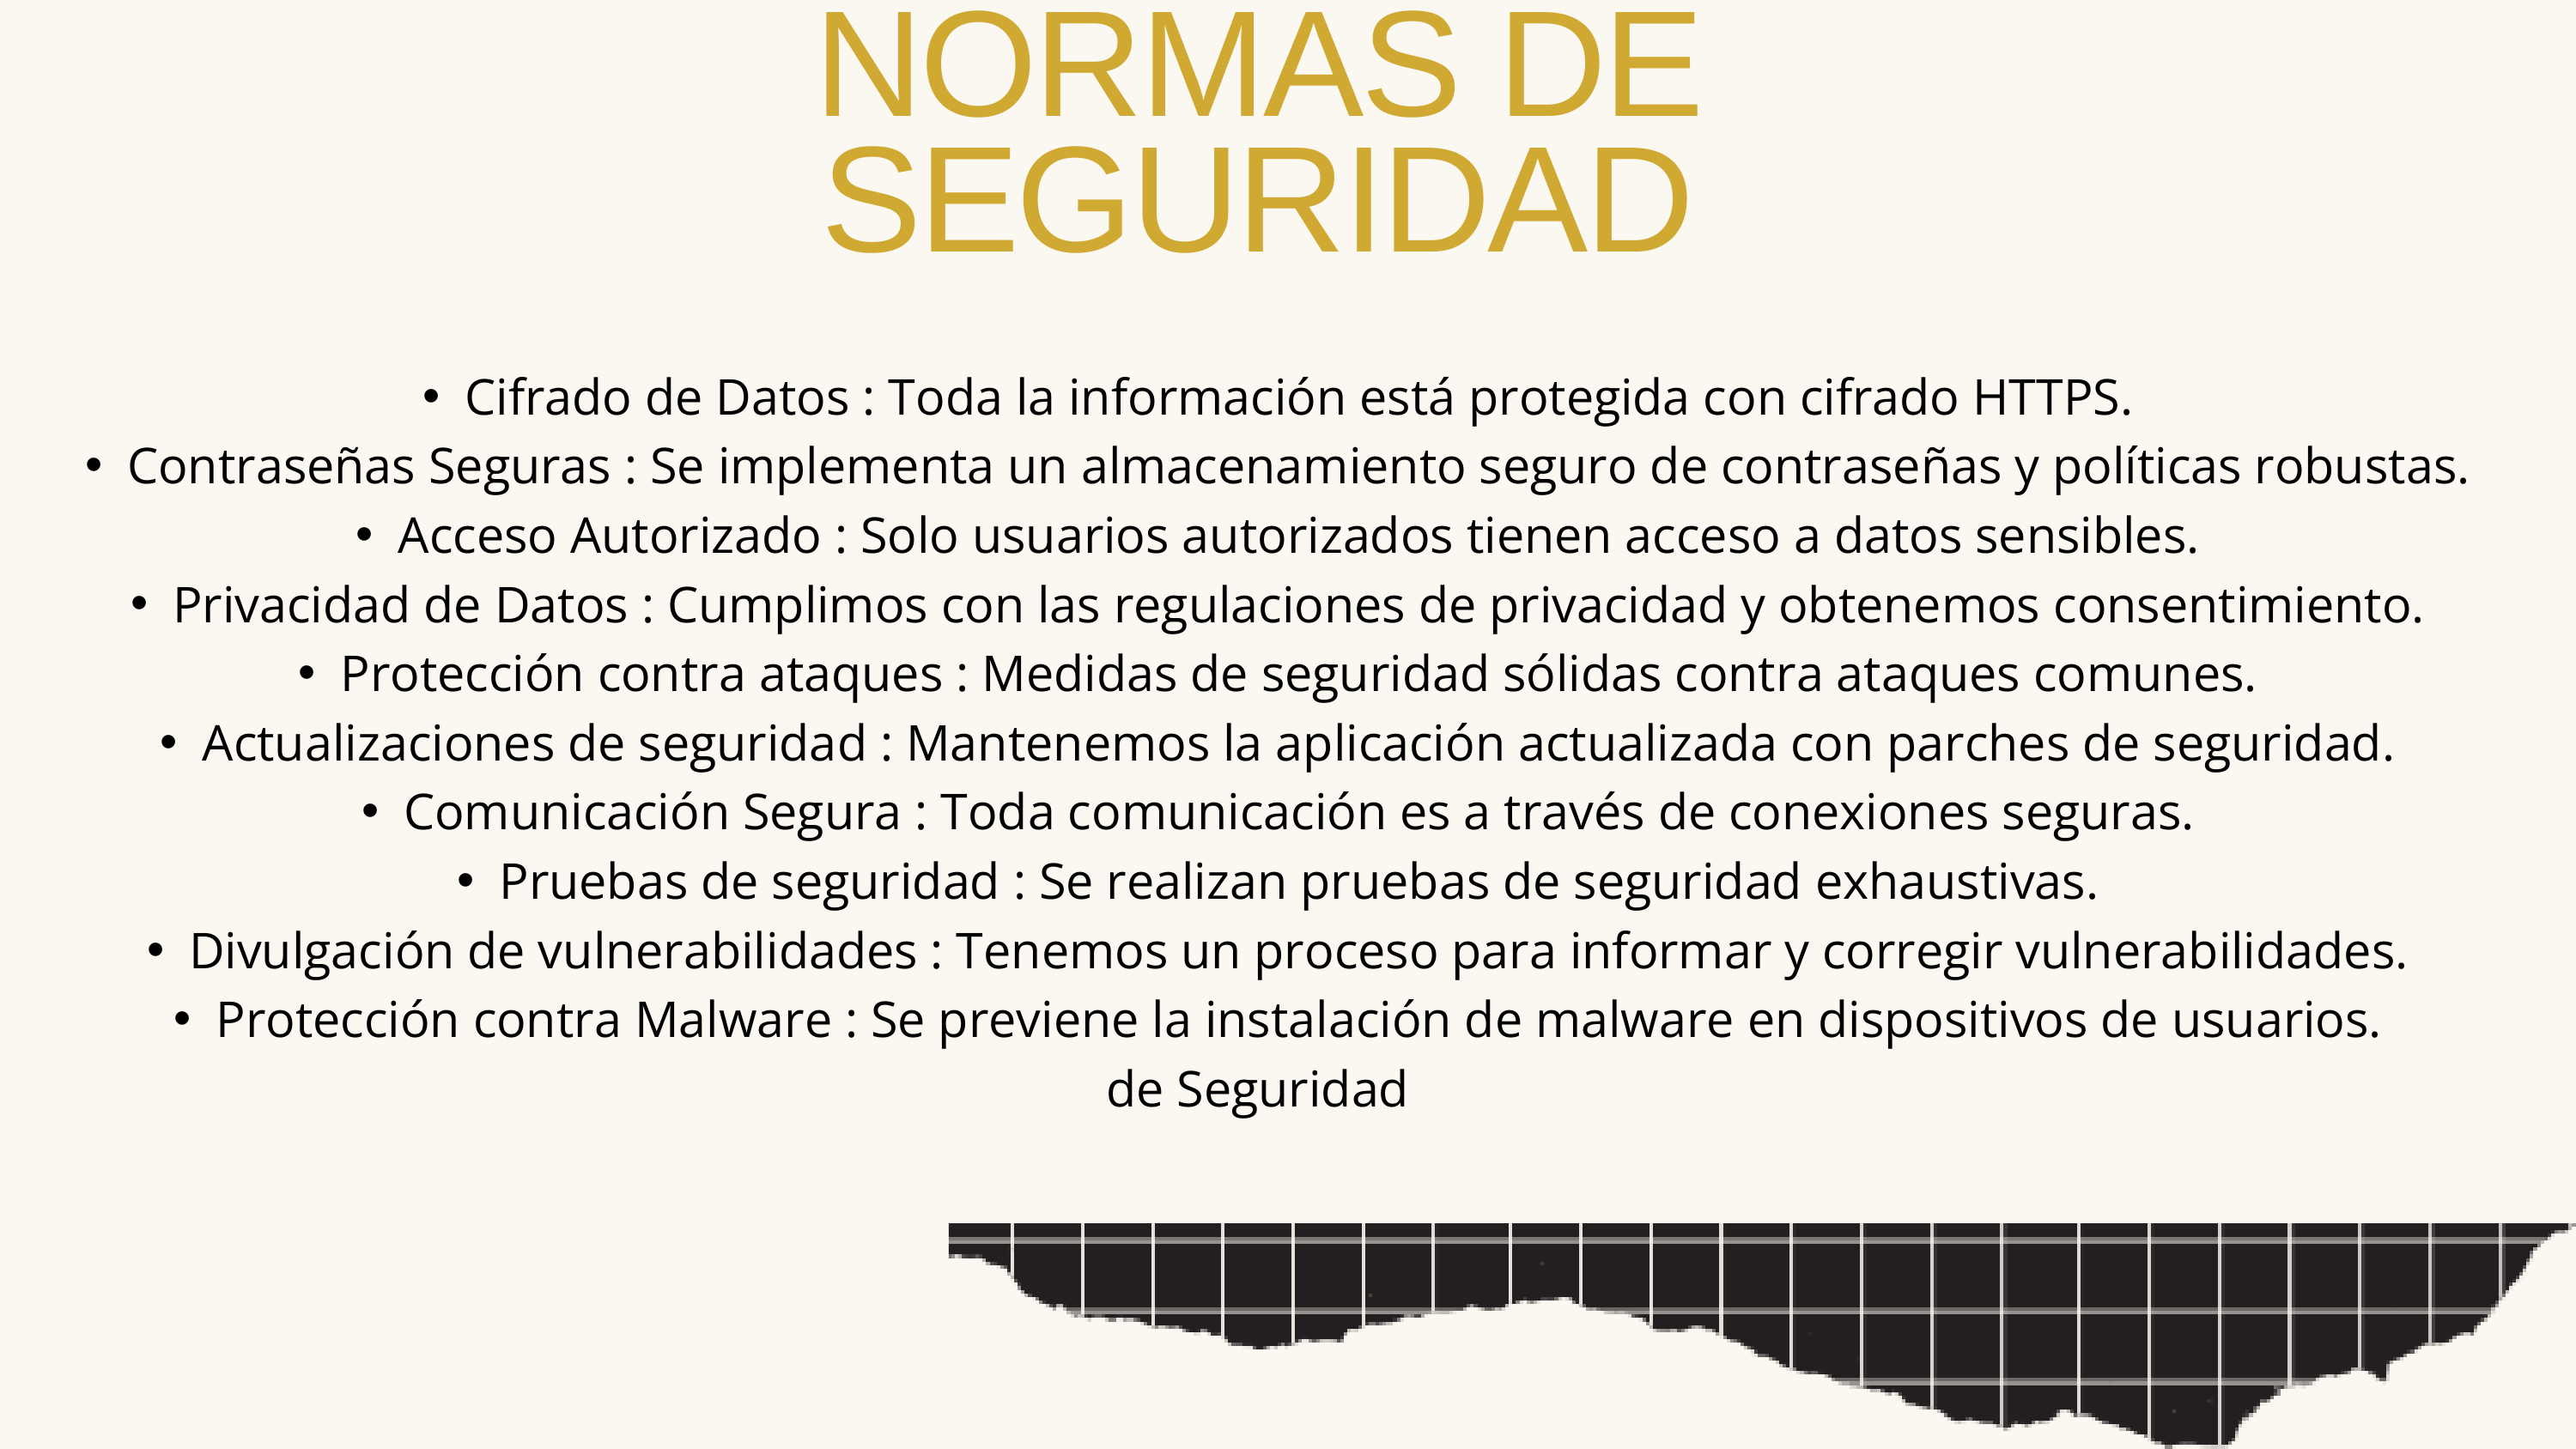

NORMAS DE SEGURIDAD
Cifrado de Datos : Toda la información está protegida con cifrado HTTPS.
Contraseñas Seguras : Se implementa un almacenamiento seguro de contraseñas y políticas robustas.
Acceso Autorizado : Solo usuarios autorizados tienen acceso a datos sensibles.
Privacidad de Datos : Cumplimos con las regulaciones de privacidad y obtenemos consentimiento.
Protección contra ataques : Medidas de seguridad sólidas contra ataques comunes.
Actualizaciones de seguridad : Mantenemos la aplicación actualizada con parches de seguridad.
Comunicación Segura : Toda comunicación es a través de conexiones seguras.
Pruebas de seguridad : Se realizan pruebas de seguridad exhaustivas.
Divulgación de vulnerabilidades : Tenemos un proceso para informar y corregir vulnerabilidades.
Protección contra Malware : Se previene la instalación de malware en dispositivos de usuarios.
de Seguridad